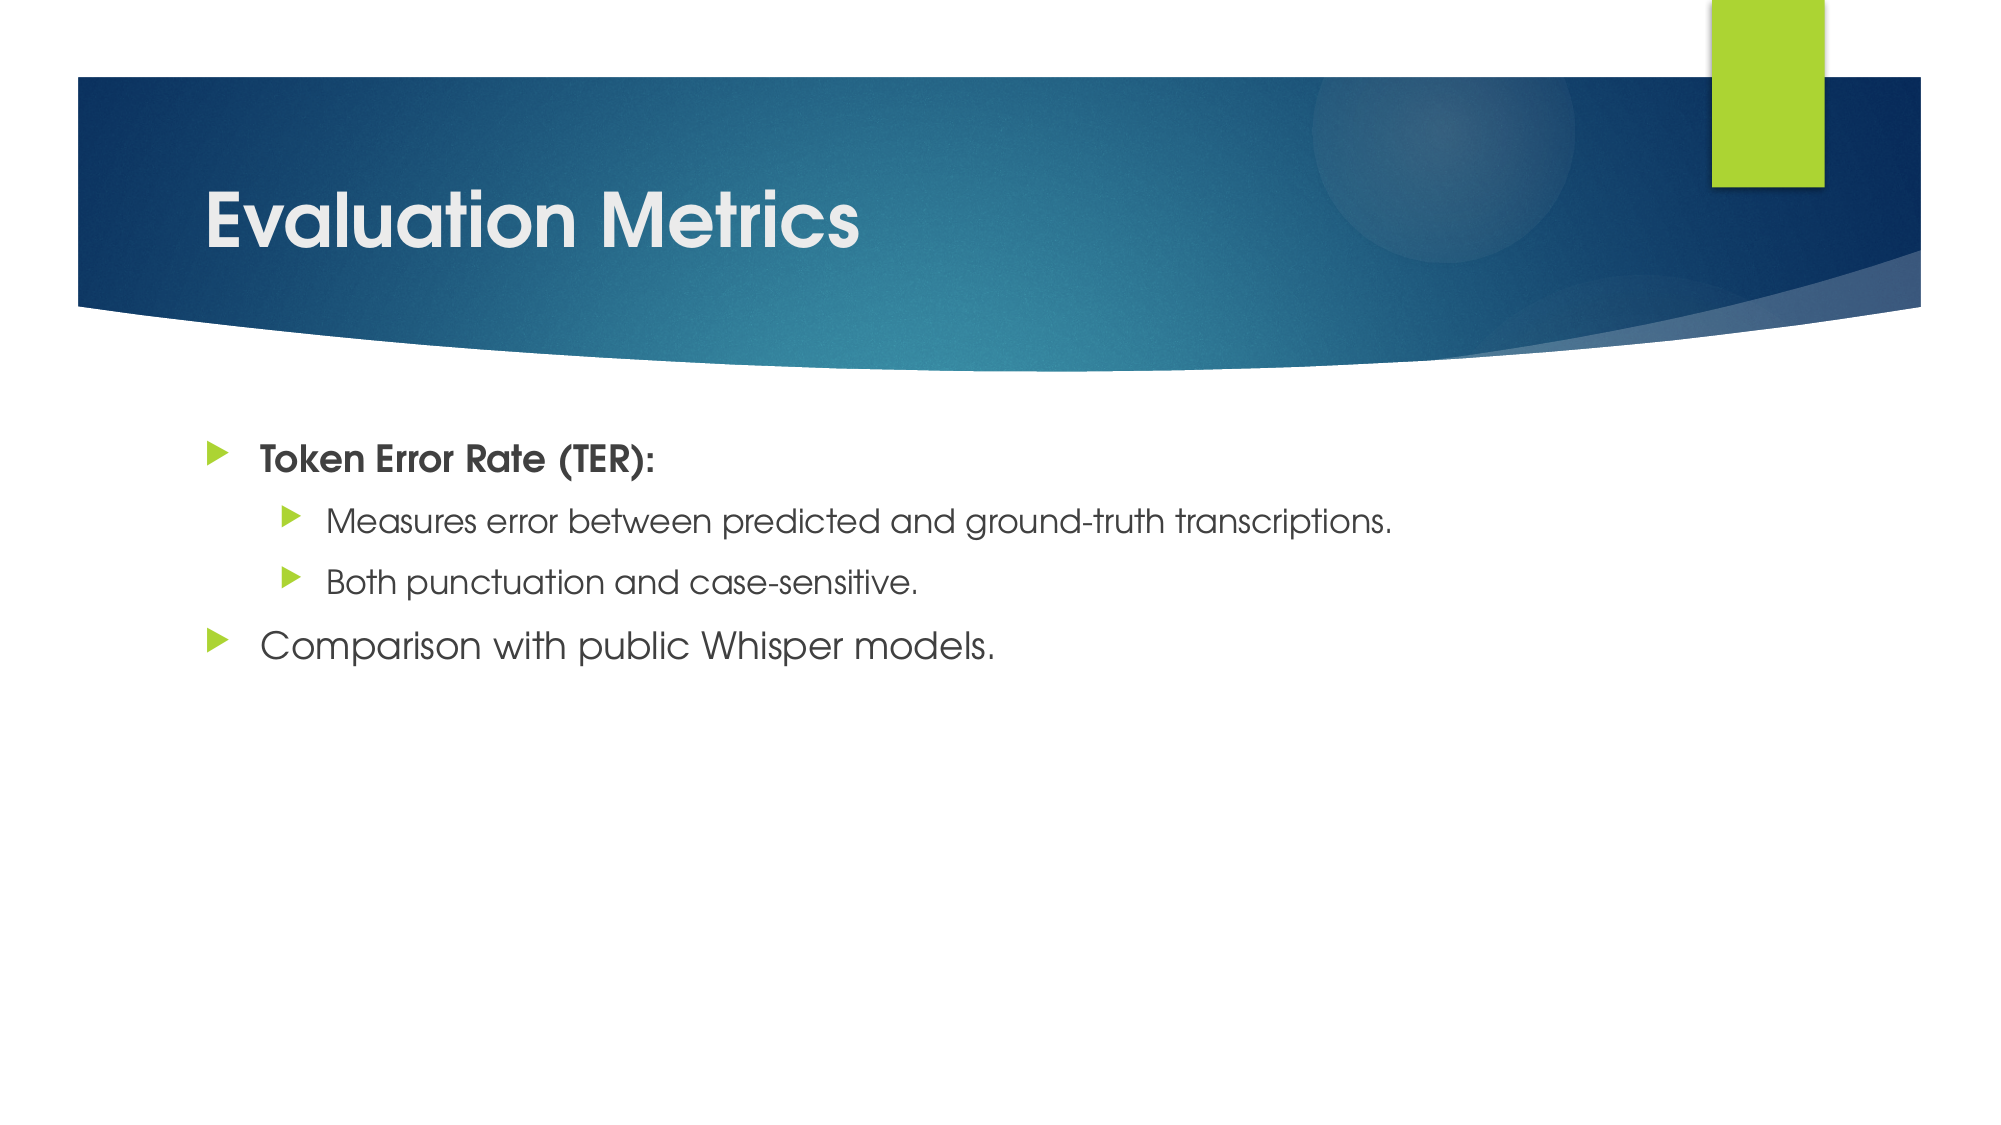

# Evaluation Metrics
Token Error Rate (TER):
Measures error between predicted and ground-truth transcriptions.
Both punctuation and case-sensitive.
Comparison with public Whisper models.